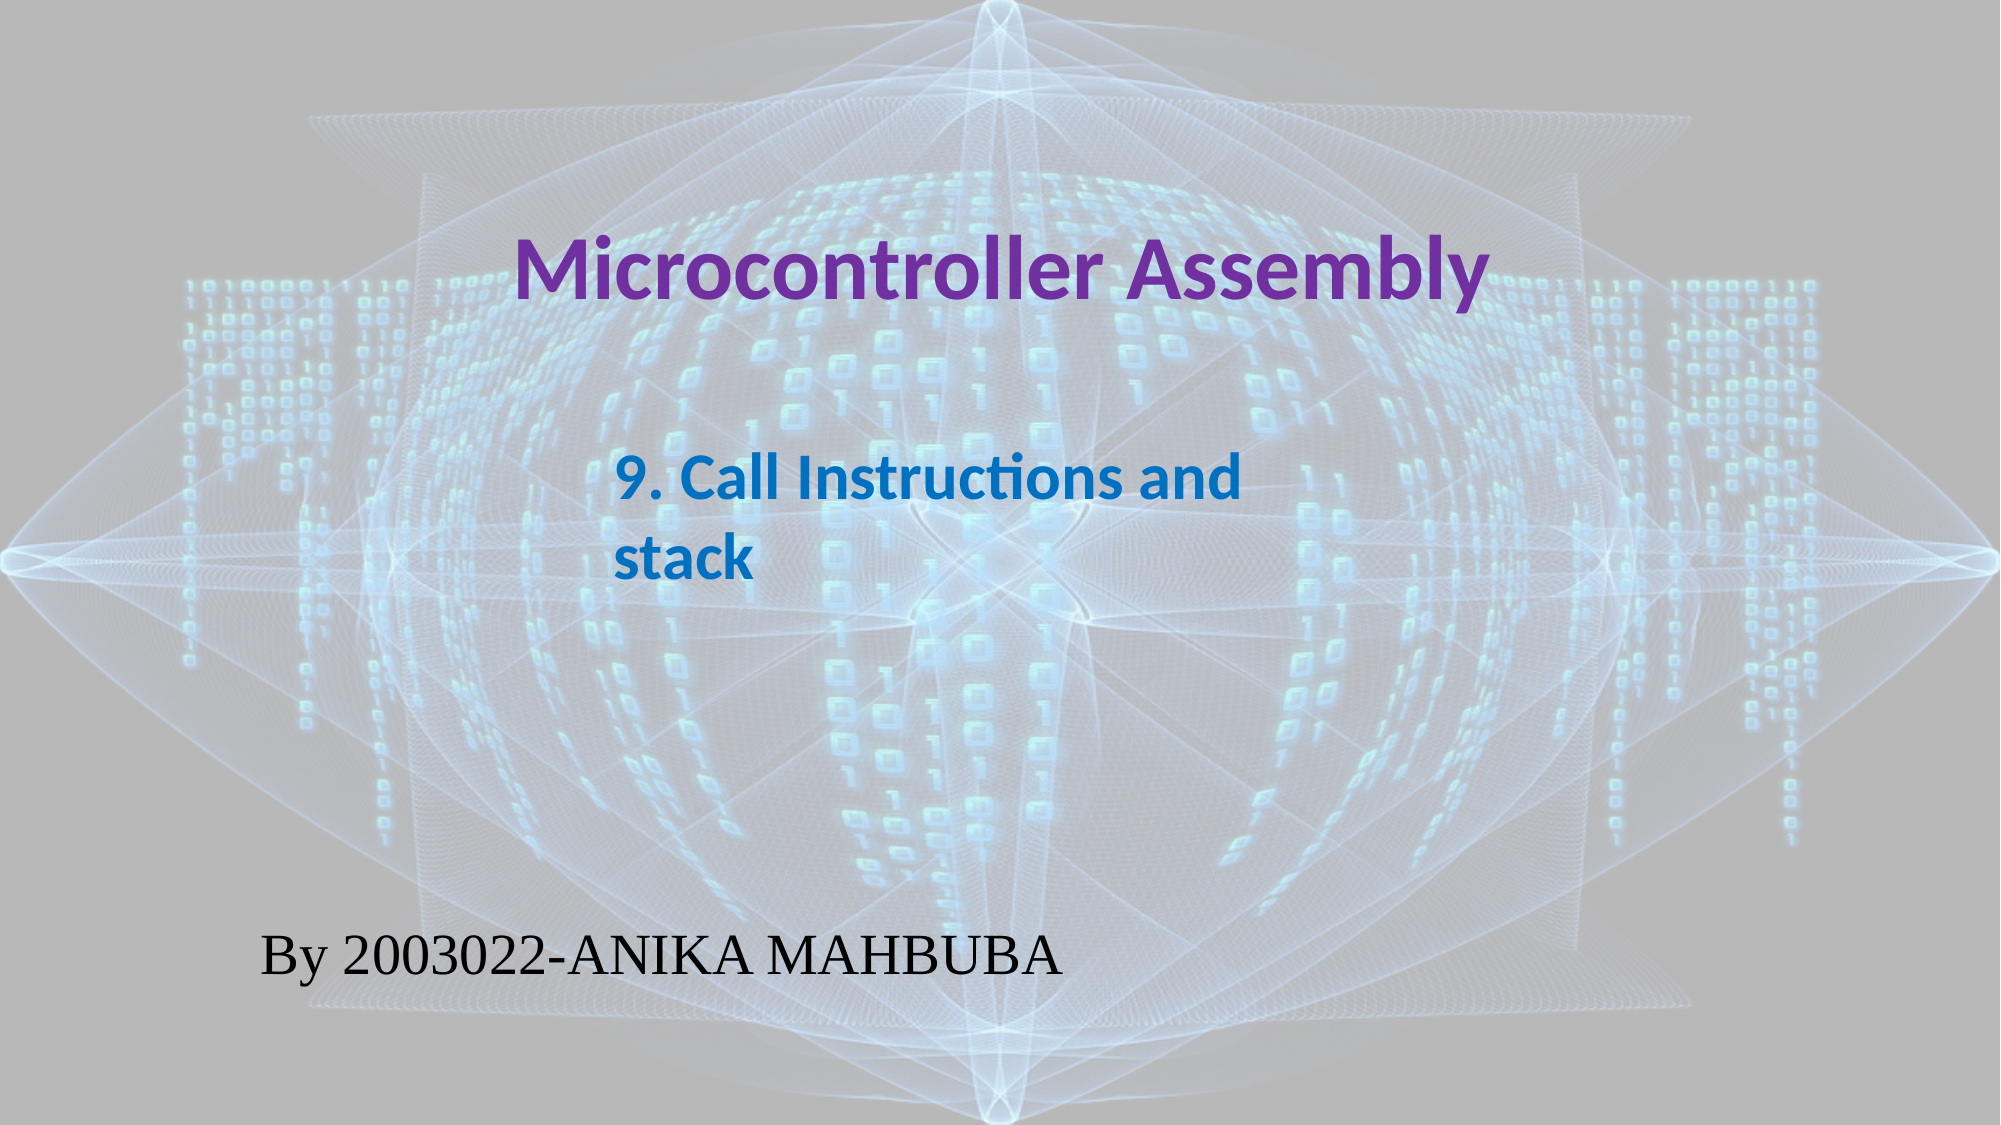

Microcontroller Assembly
9. Call Instructions and stack
By 2003022-ΑΝΙΚΑ MAHBUBA